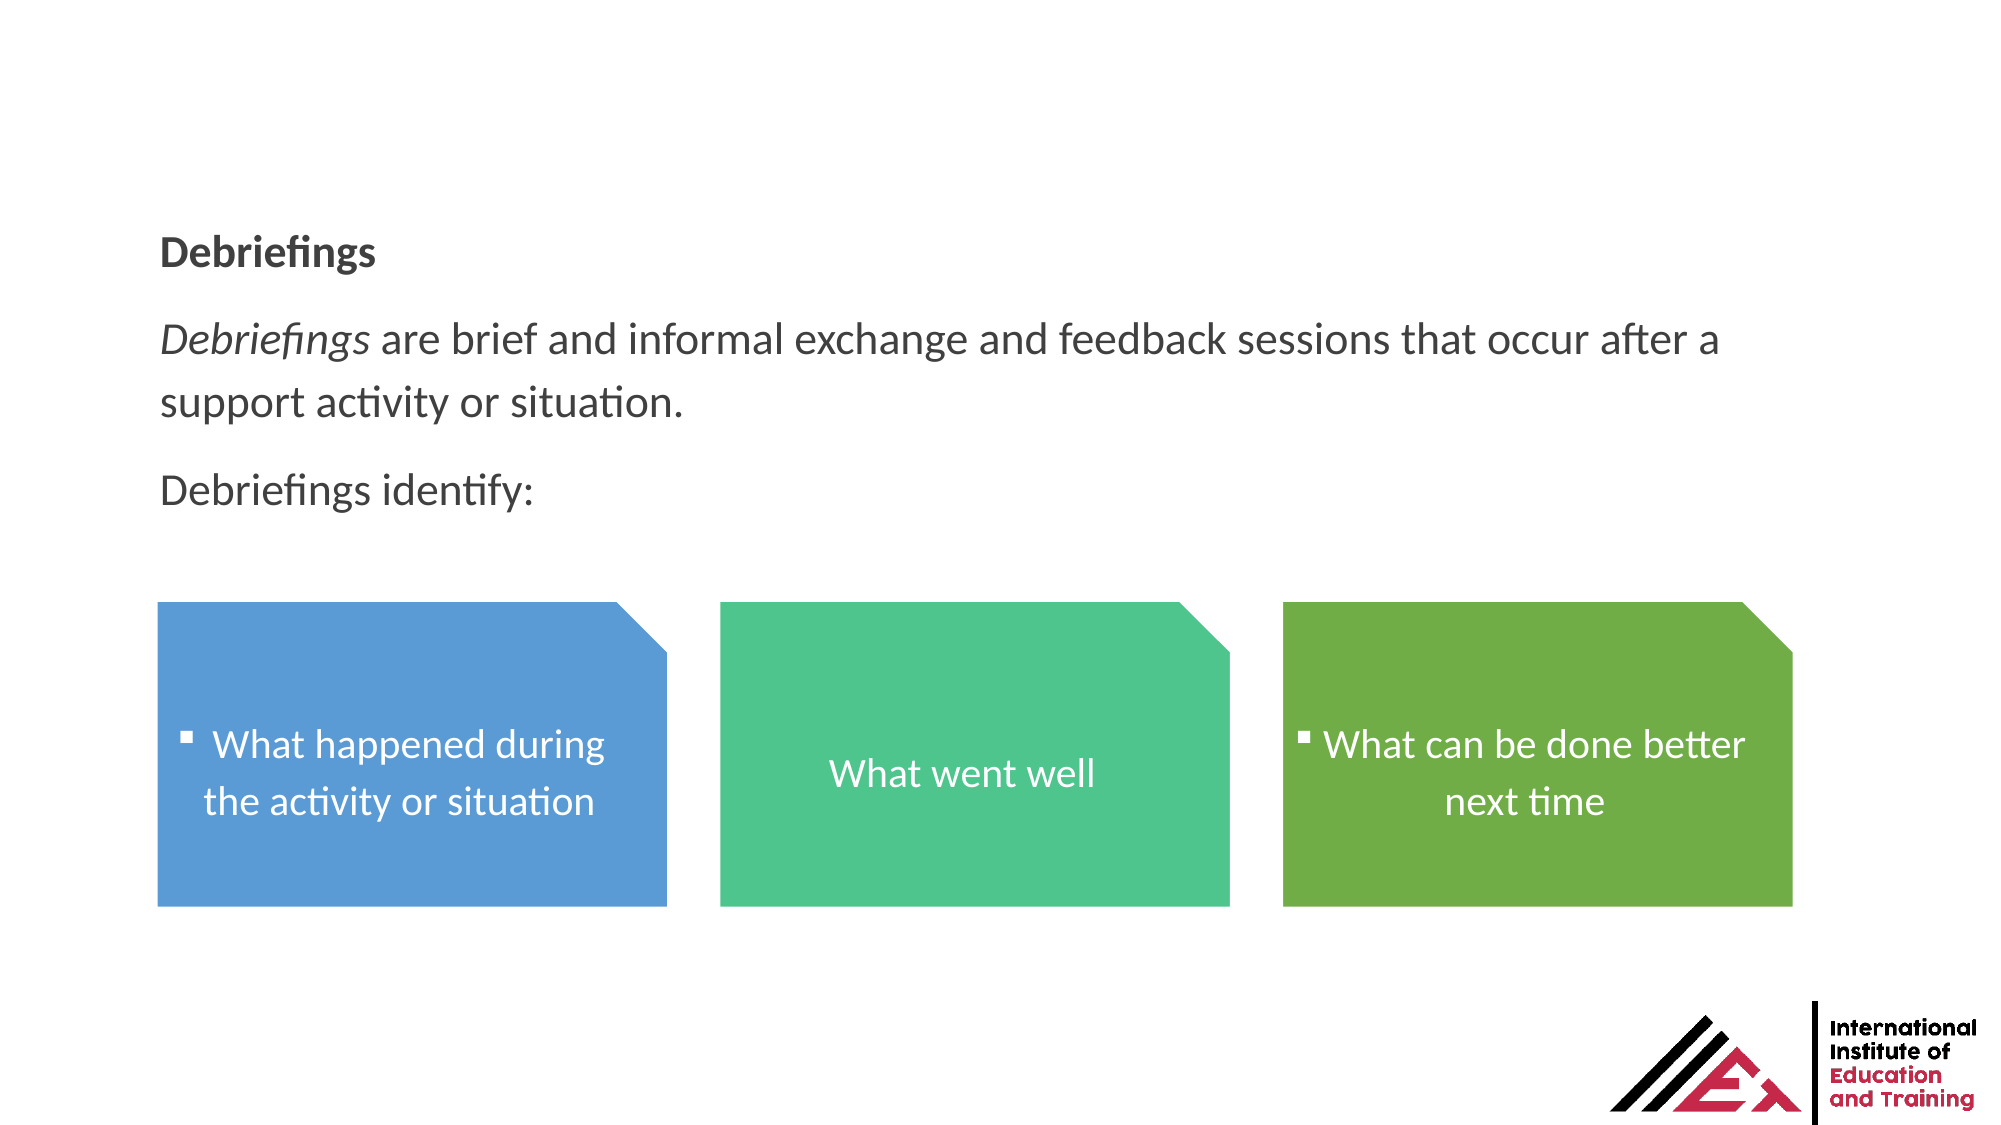

Debriefings
Debriefings are brief and informal exchange and feedback sessions that occur after a support activity or situation.
Debriefings identify:

What happened during the activity or situation
What went well
What can be done better next time